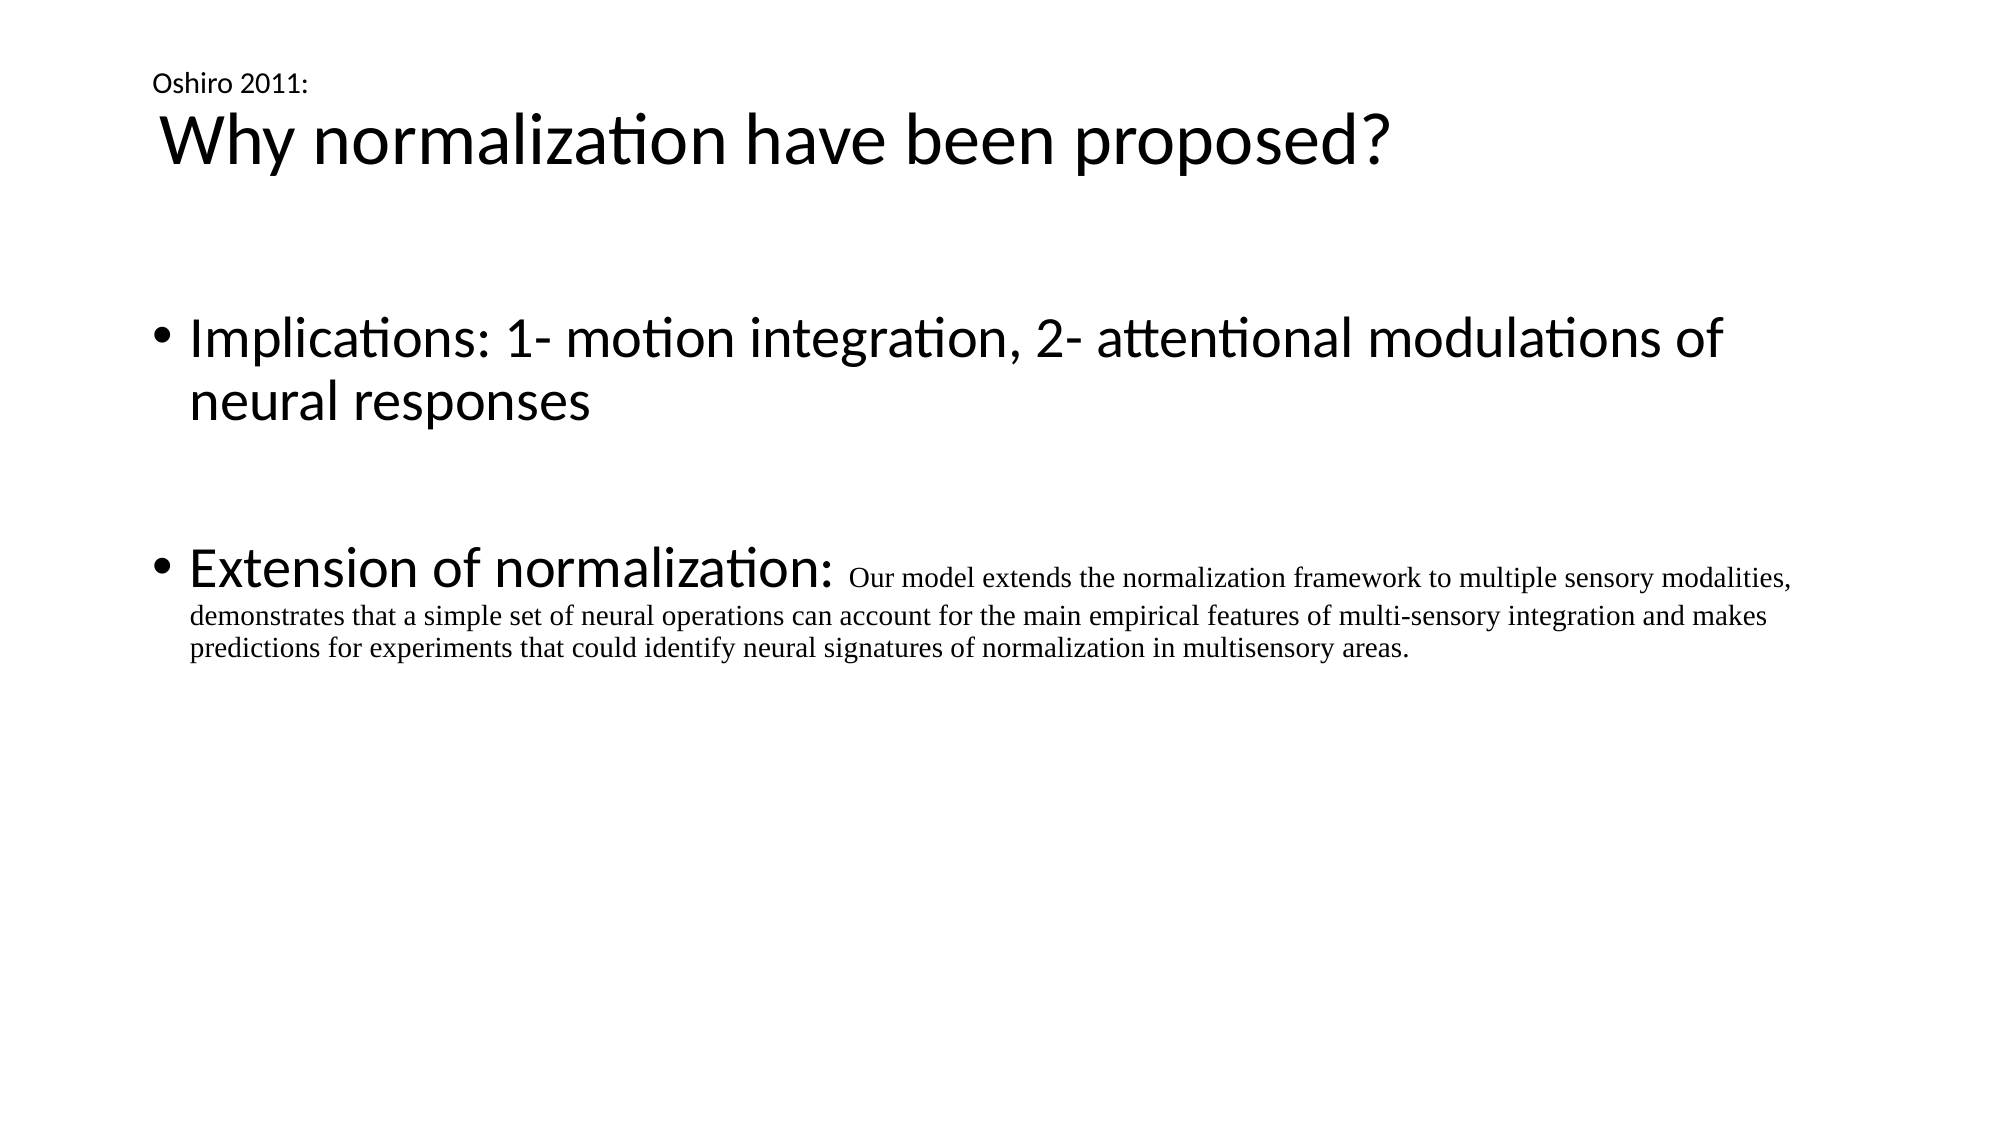

# Oshiro 2011: Why normalization have been proposed?
Implications: 1- motion integration, 2- attentional modulations of neural responses

Extension of normalization: Our model extends the normalization framework to multiple sensory modalities, demonstrates that a simple set of neural operations can account for the main empirical features of multi-sensory integration and makes predictions for experiments that could identify neural signatures of normalization in multisensory areas.